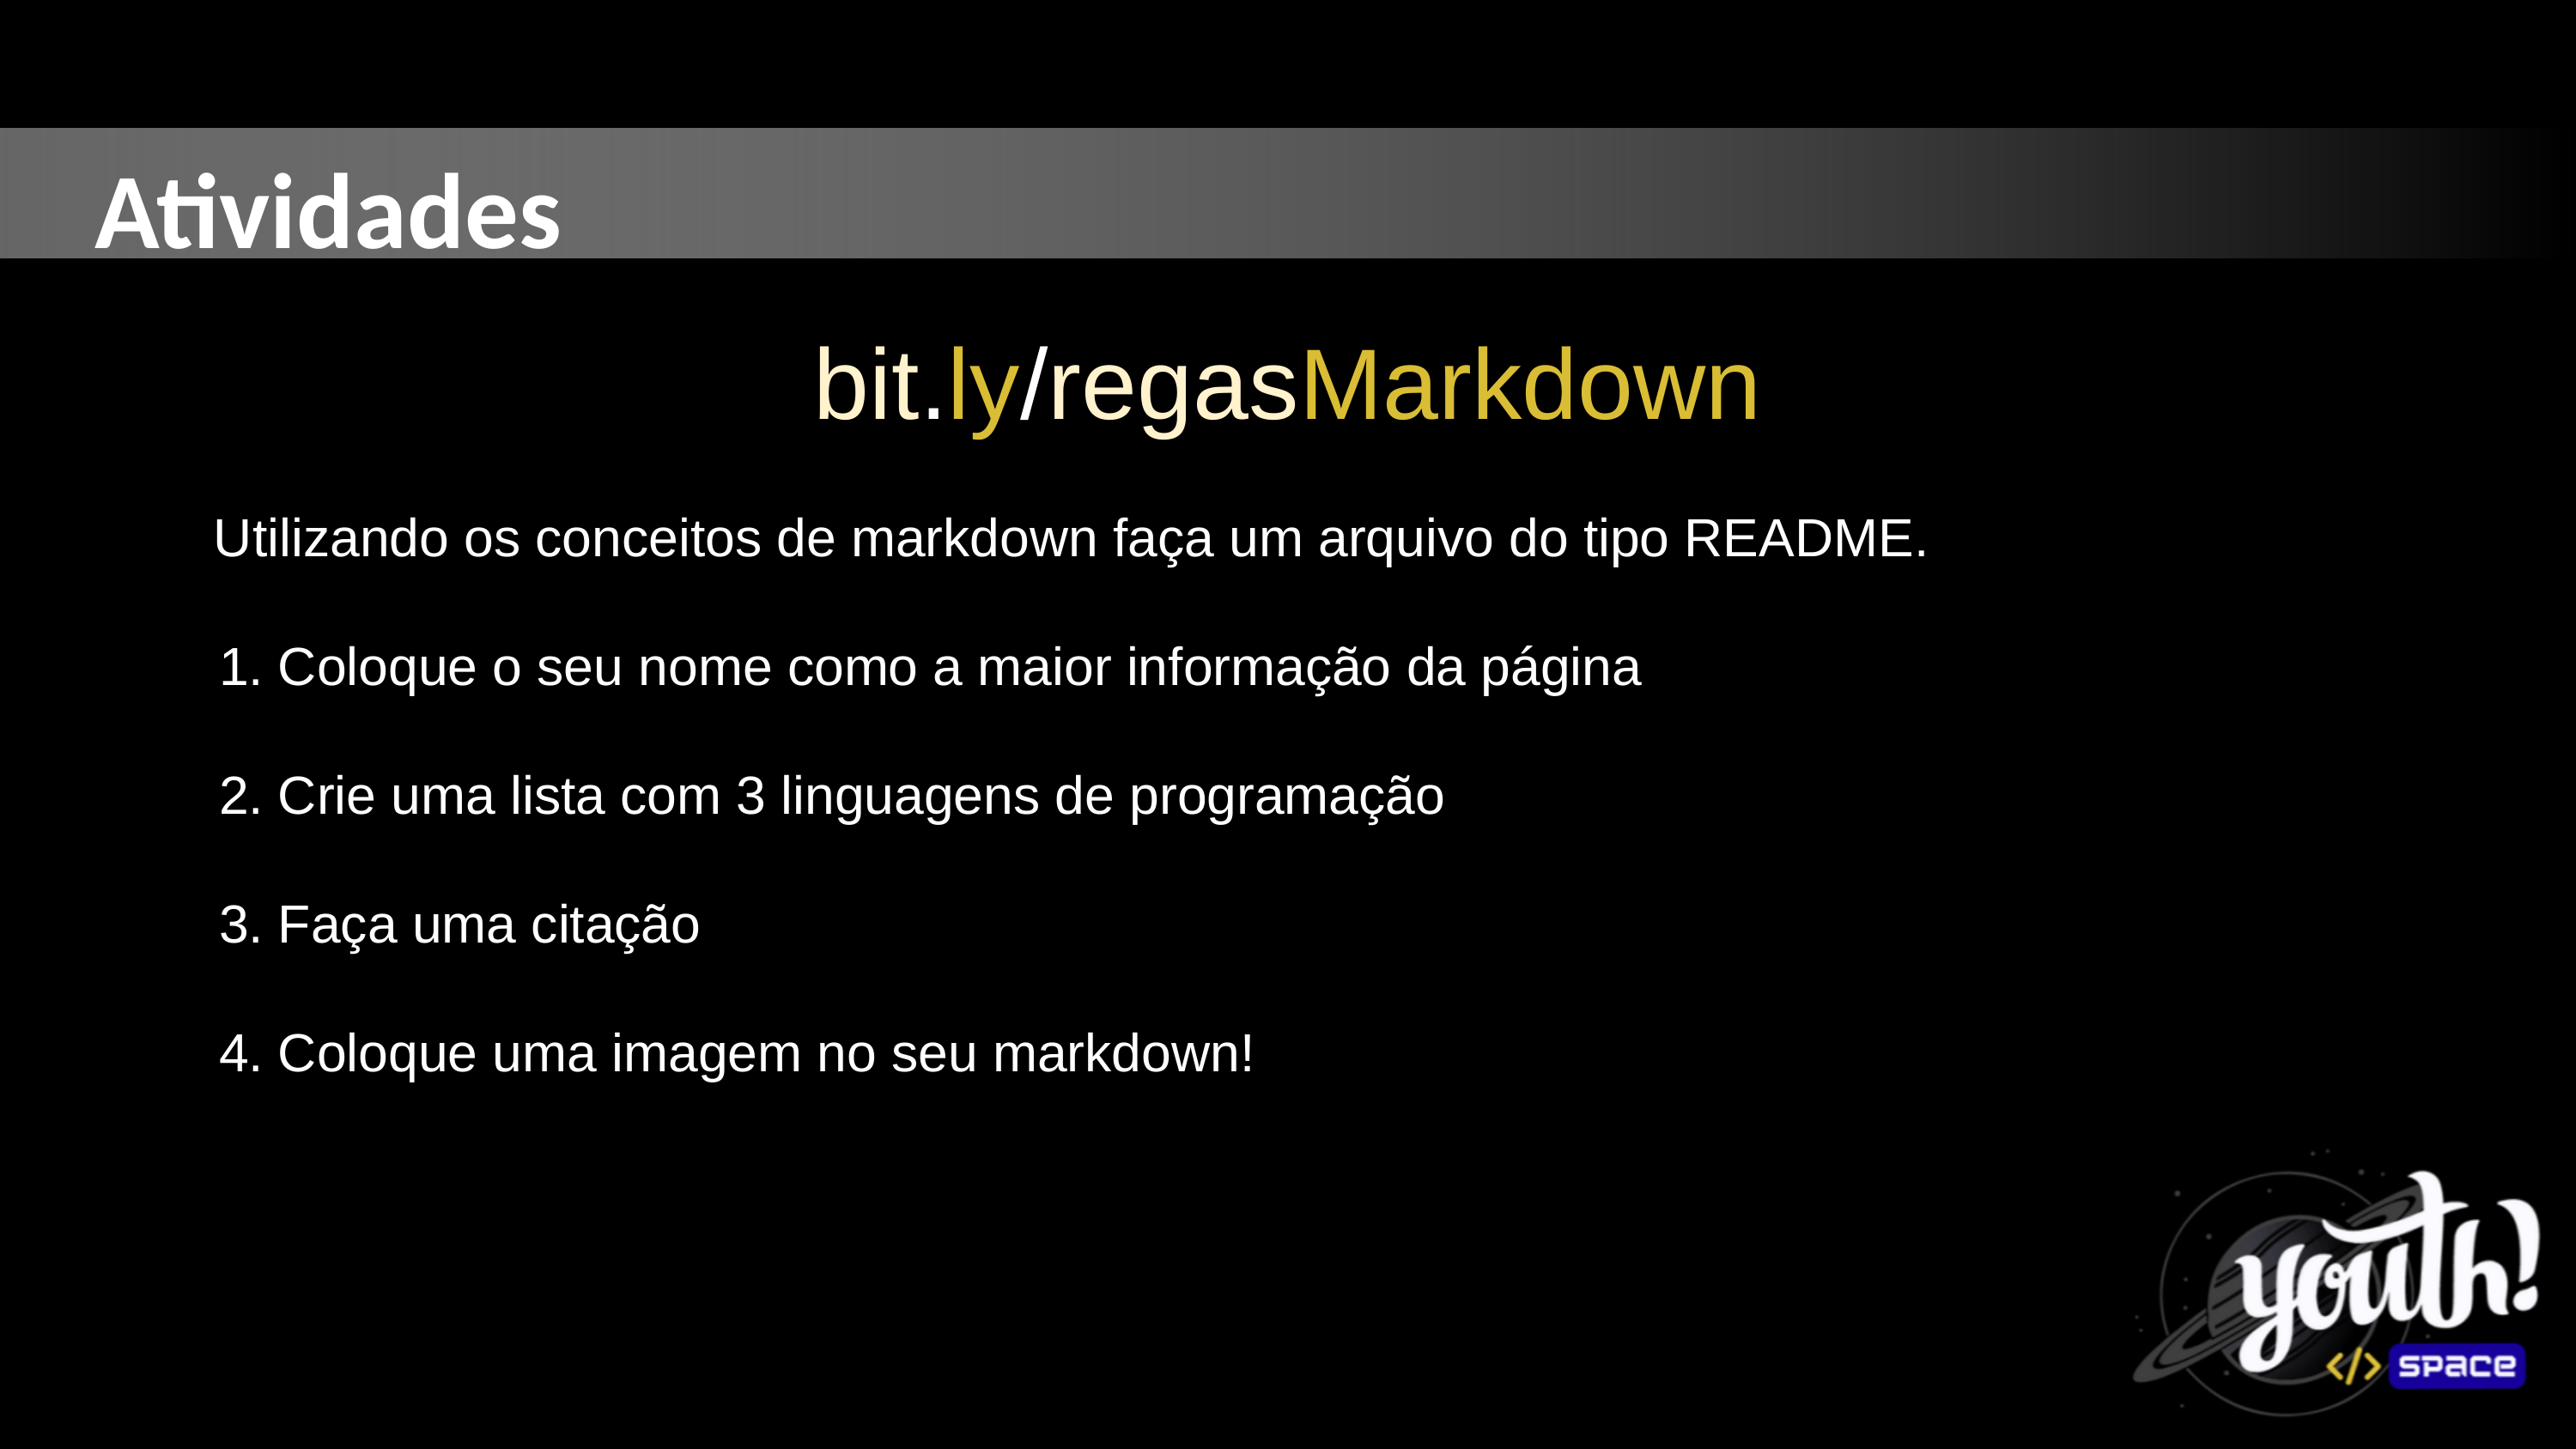

Atividades

bit.ly/regasMarkdown

Utilizando os conceitos de markdown faça um arquivo do tipo README.

Coloque o seu nome como a maior informação da página

Crie uma lista com 3 linguagens de programação

Faça uma citação

Coloque uma imagem no seu markdown!